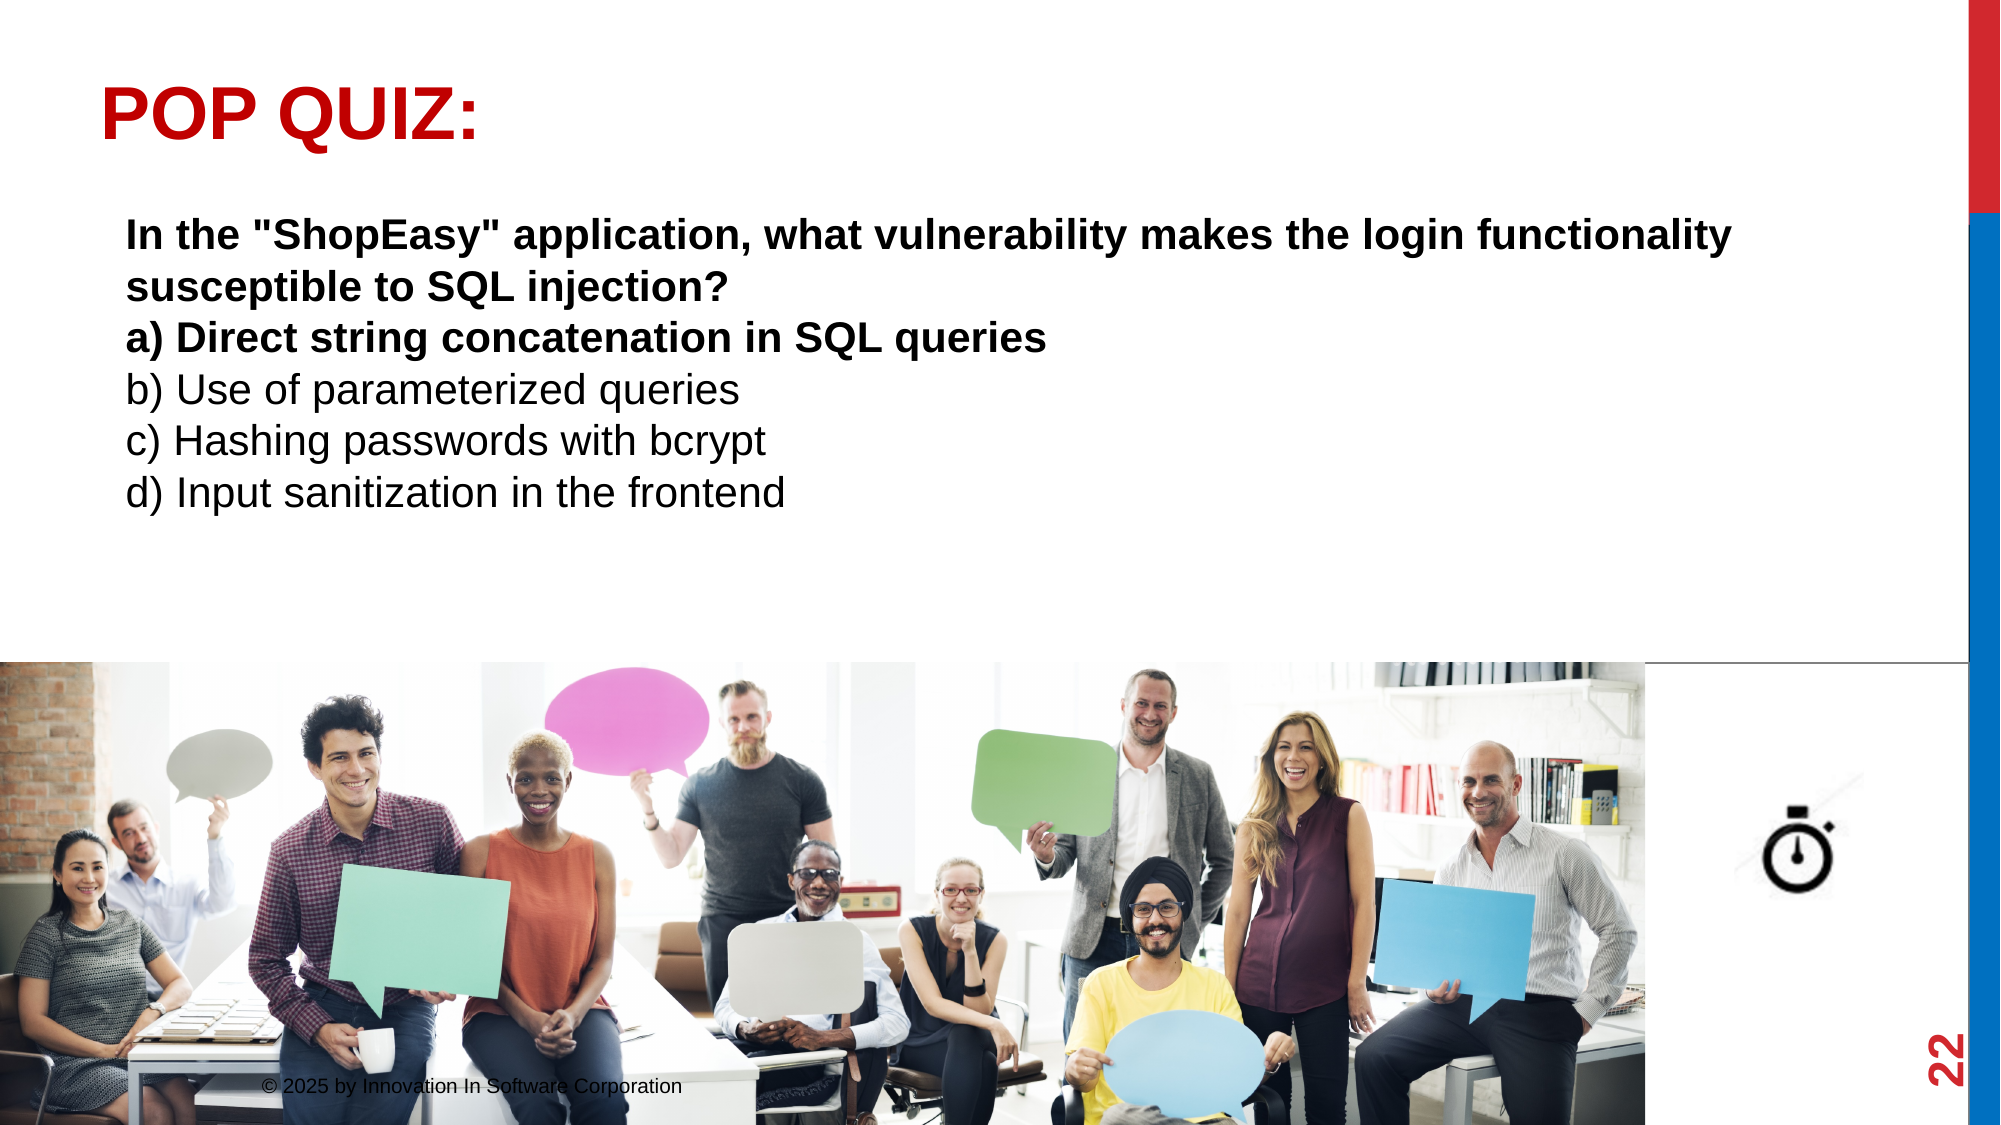

In the "ShopEasy" application, what vulnerability makes the login functionality susceptible to SQL injection?
a) Direct string concatenation in SQL queries
b) Use of parameterized queries
c) Hashing passwords with bcrypt
d) Input sanitization in the frontend

22
© 2025 by Innovation In Software Corporation